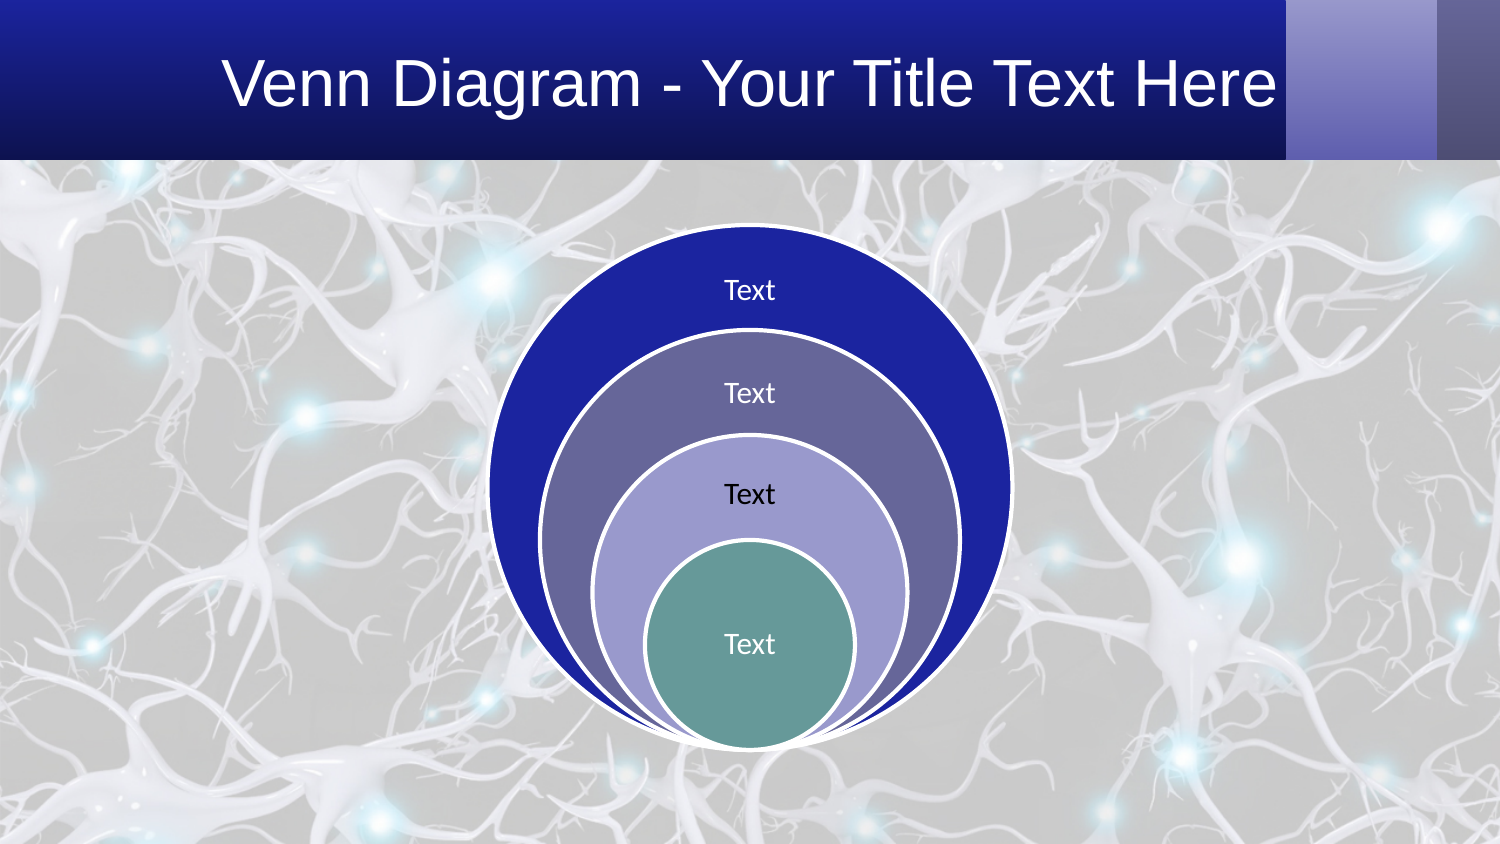

# Venn Diagram - Your Title Text Here
Text
Text
Text
Text